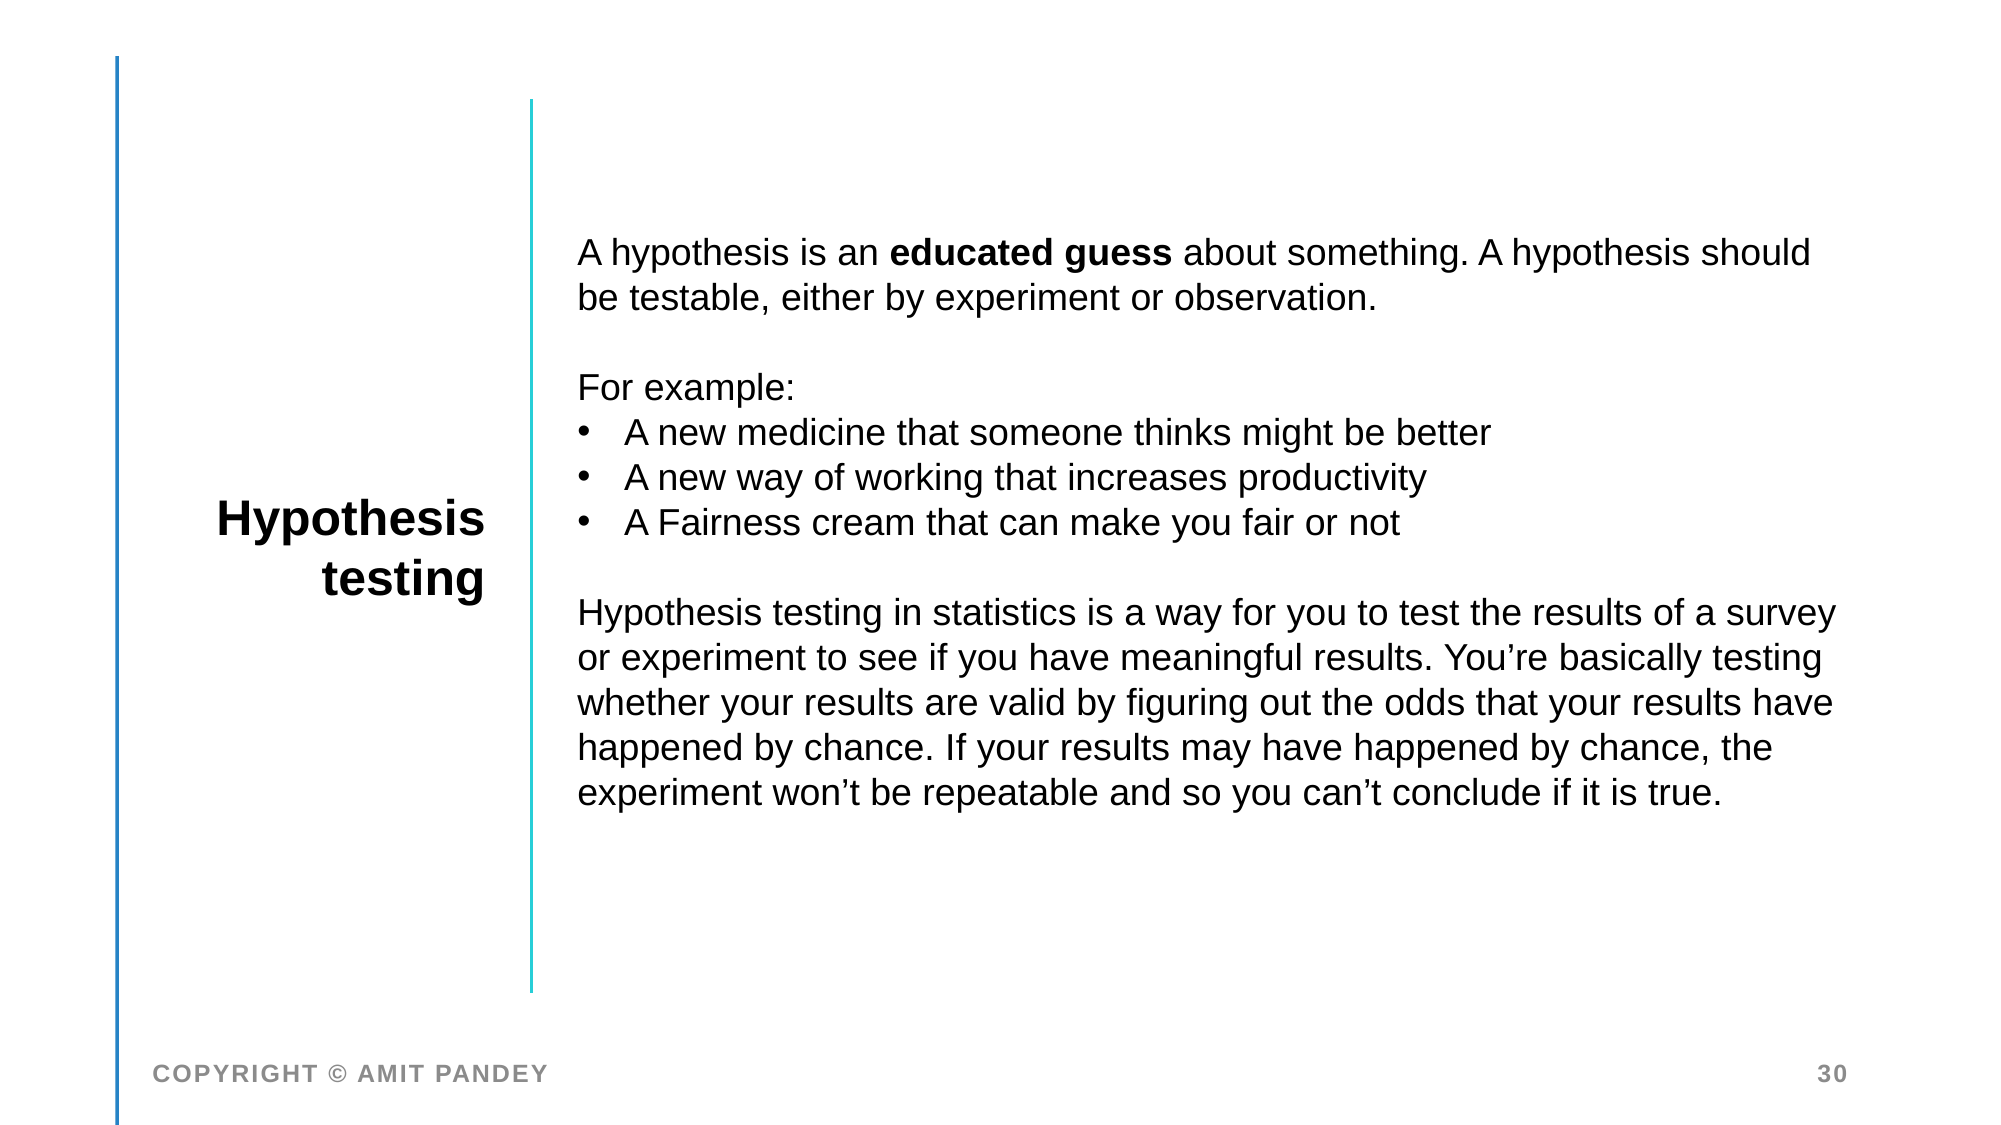

A hypothesis is an educated guess about something. A hypothesis should be testable, either by experiment or observation.
For example:
A new medicine that someone thinks might be better
A new way of working that increases productivity
A Fairness cream that can make you fair or not

Hypothesis testing in statistics is a way for you to test the results of a survey or experiment to see if you have meaningful results. You’re basically testing whether your results are valid by figuring out the odds that your results have happened by chance. If your results may have happened by chance, the experiment won’t be repeatable and so you can’t conclude if it is true.

Hypothesis testing
COPYRIGHT © AMIT PANDEY
30